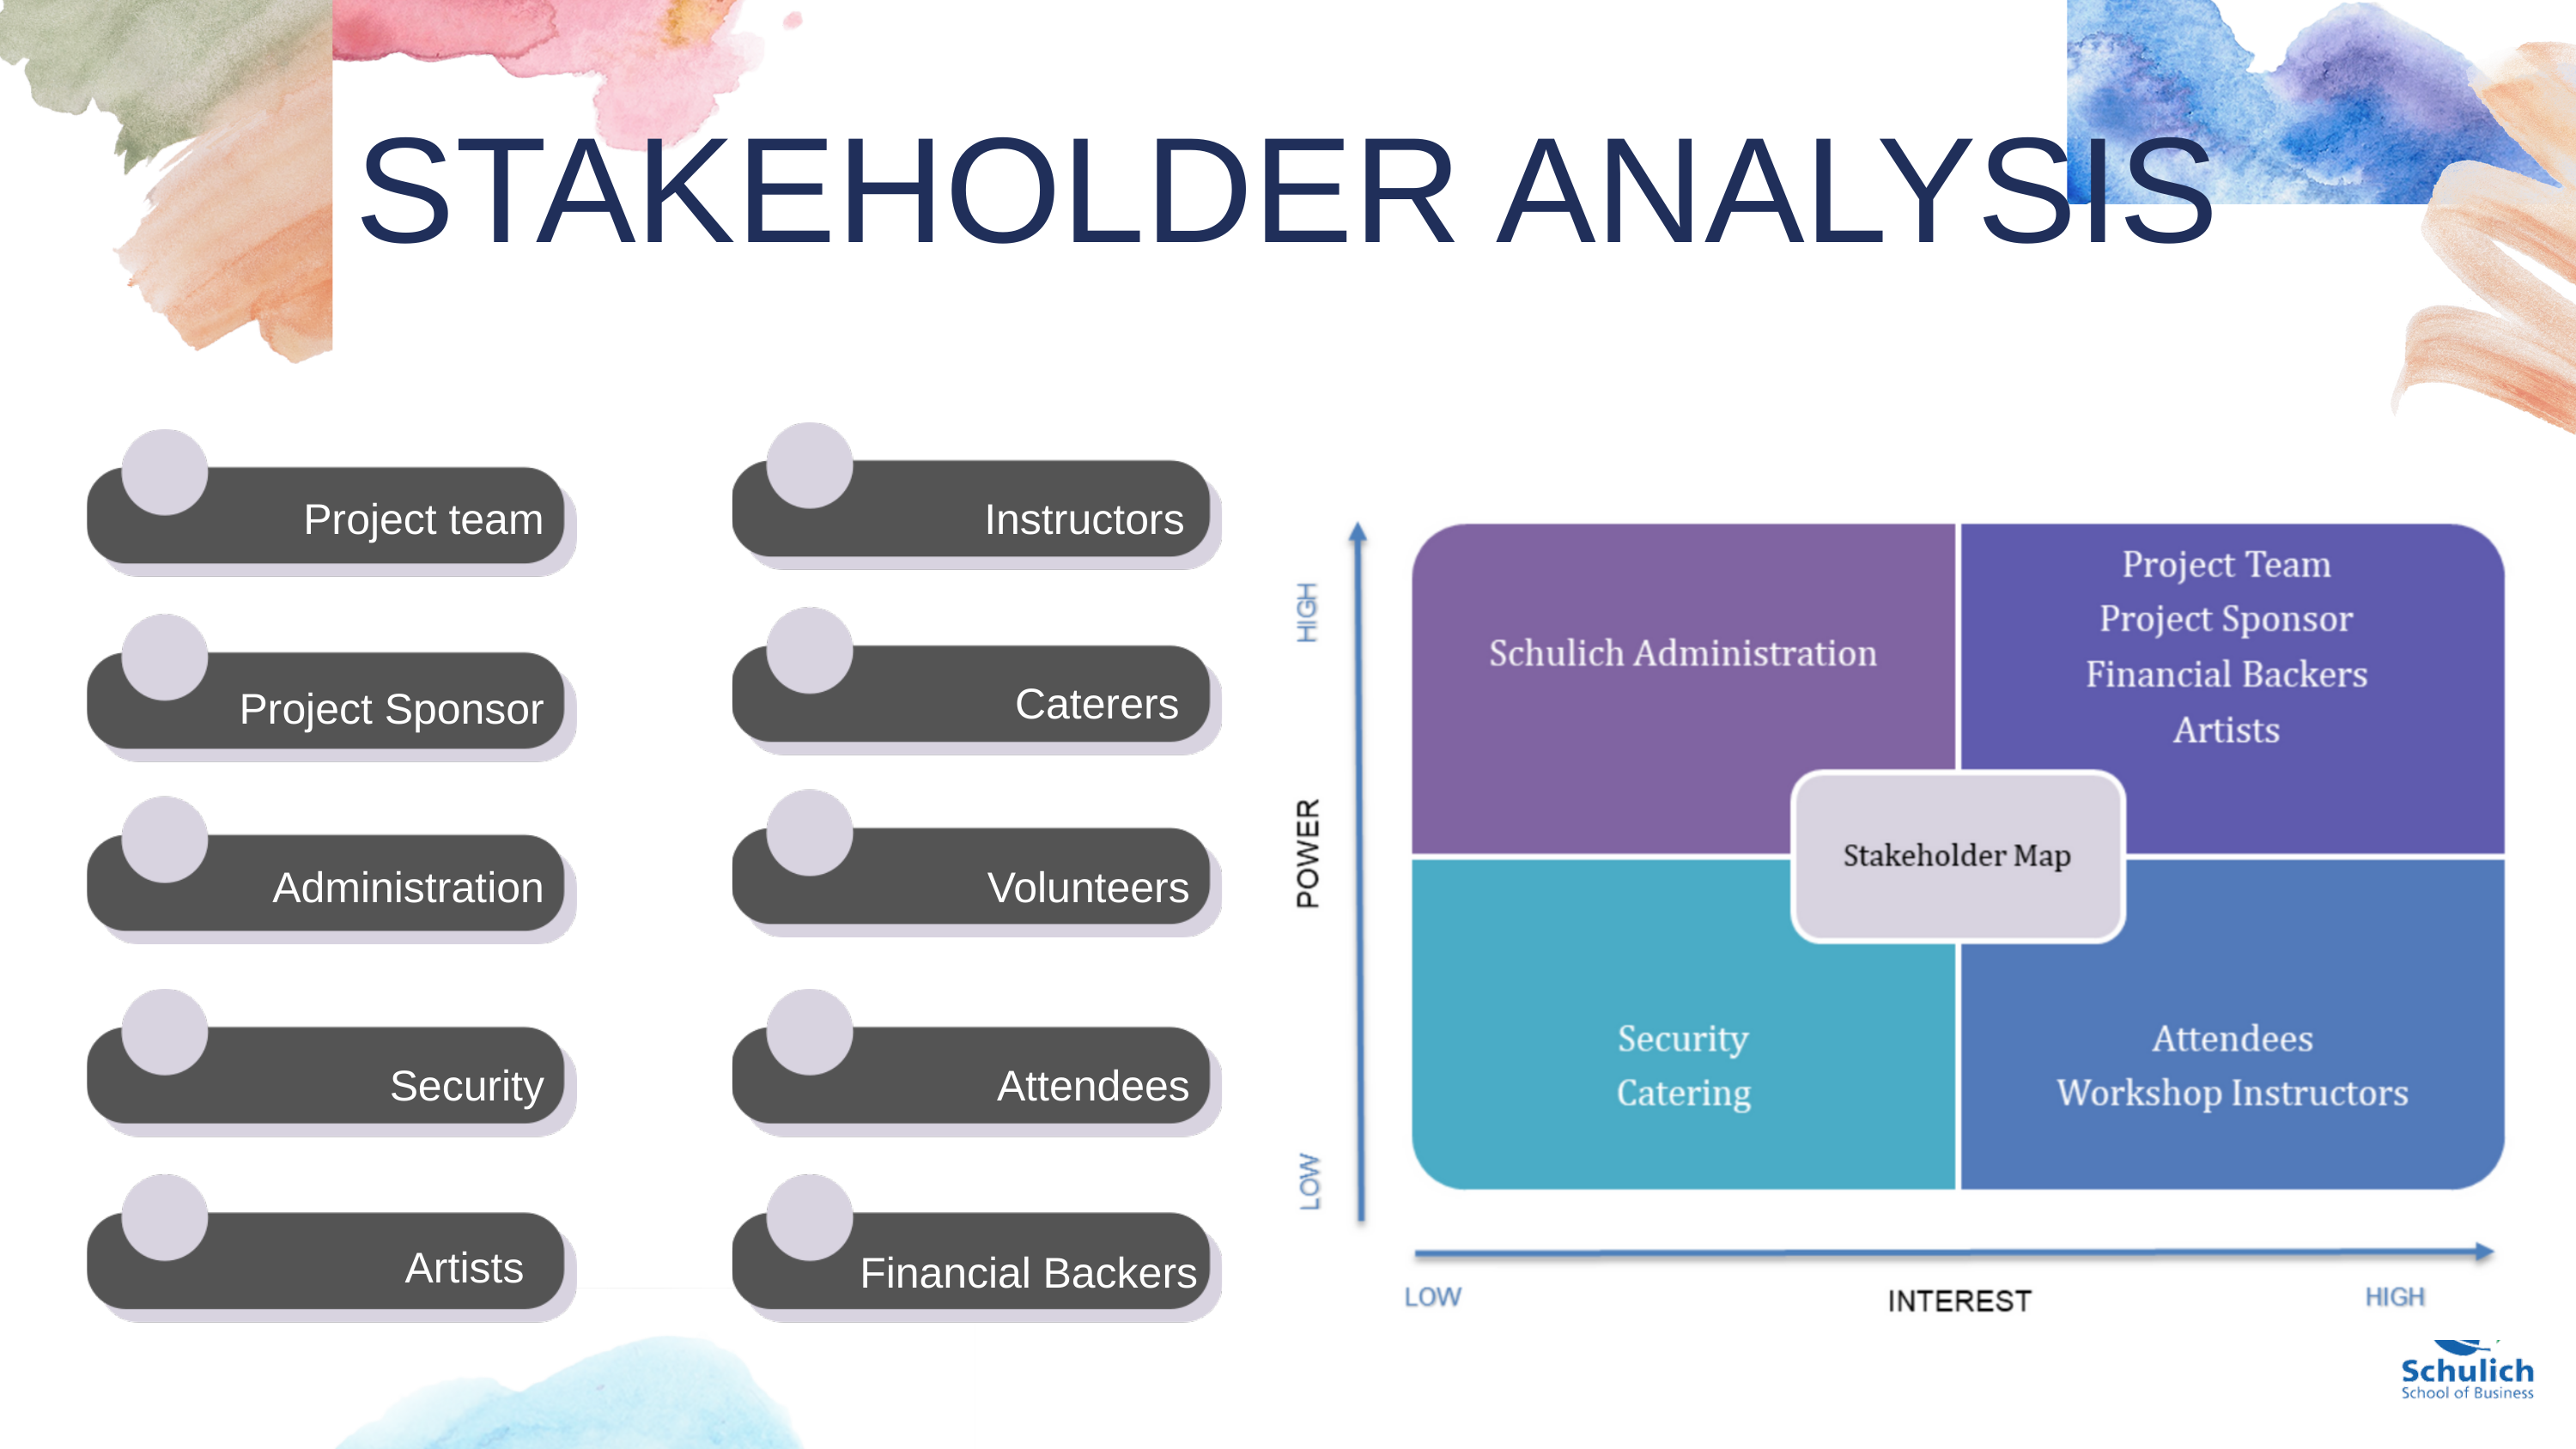

STAKEHOLDER ANALYSIS

Project team
Instructors

Caterers
Project Sponsor
Administration
Volunteers

Security
Attendees
Artists
Financial Backers